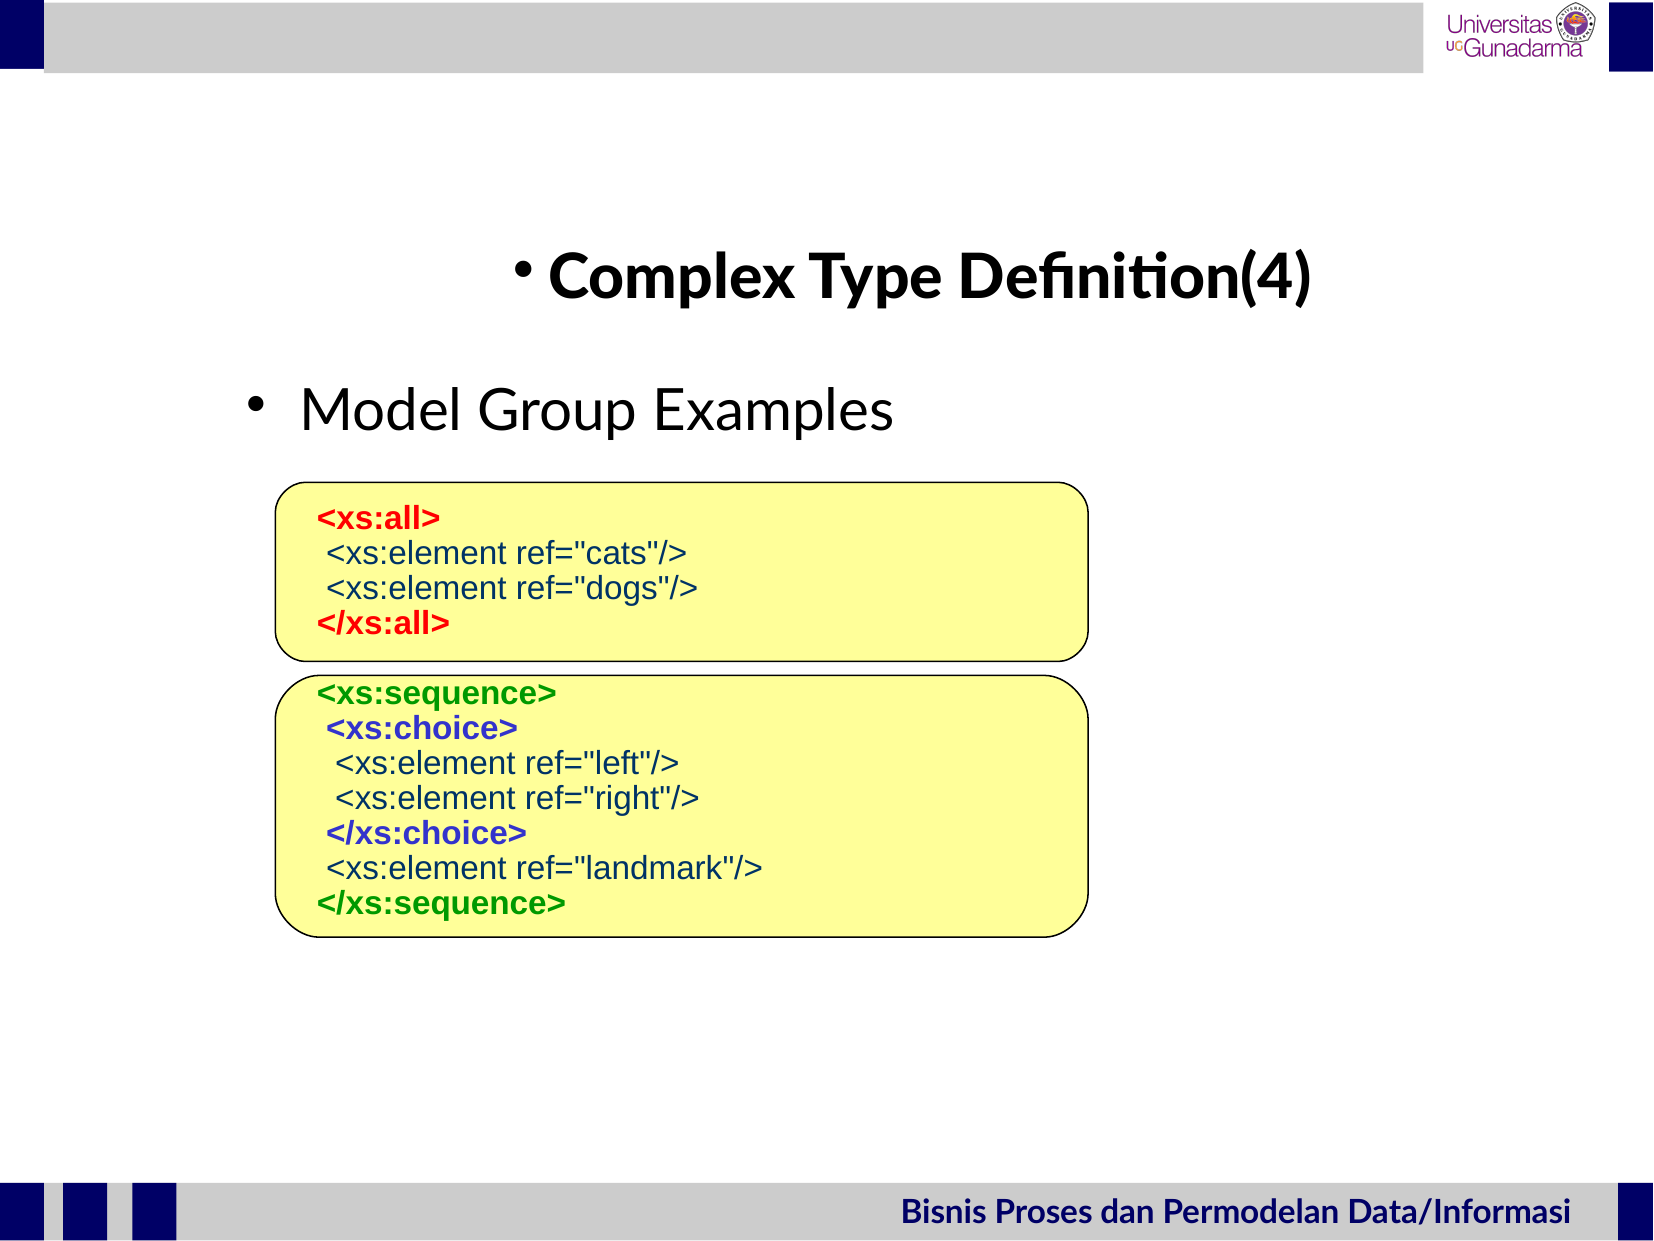

Complex Type Definition(4)
Model Group Examples

<xs:all>
 <xs:element ref="cats"/>
 <xs:element ref="dogs"/>
</xs:all>

<xs:sequence>
 <xs:choice>
  <xs:element ref="left"/>
  <xs:element ref="right"/>
 </xs:choice>
 <xs:element ref="landmark"/>
</xs:sequence>